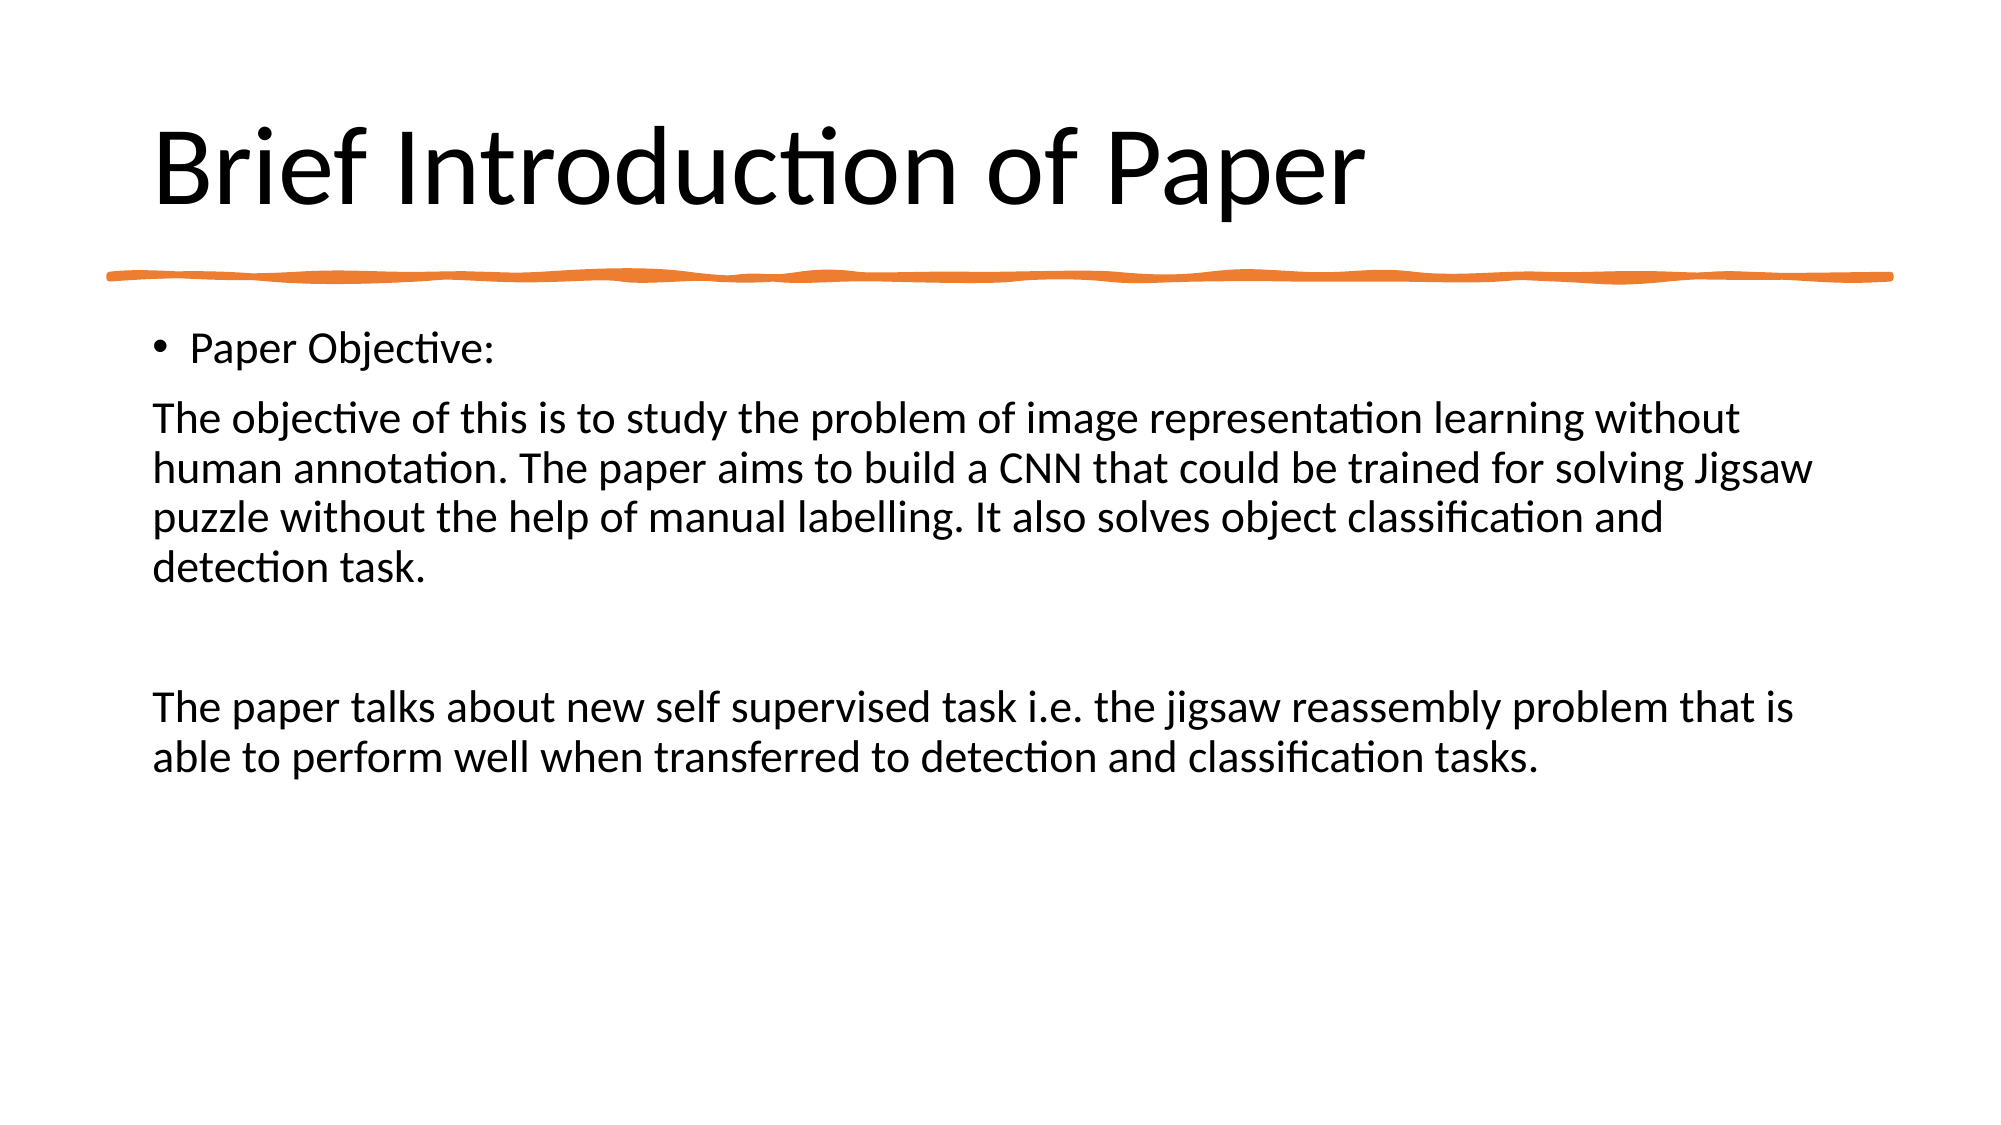

# Brief Introduction of Paper

Paper Objective:
The objective of this is to study the problem of image representation learning without human annotation. The paper aims to build a CNN that could be trained for solving Jigsaw puzzle without the help of manual labelling. It also solves object classification and detection task.

The paper talks about new self supervised task i.e. the jigsaw reassembly problem that is able to perform well when transferred to detection and classification tasks.